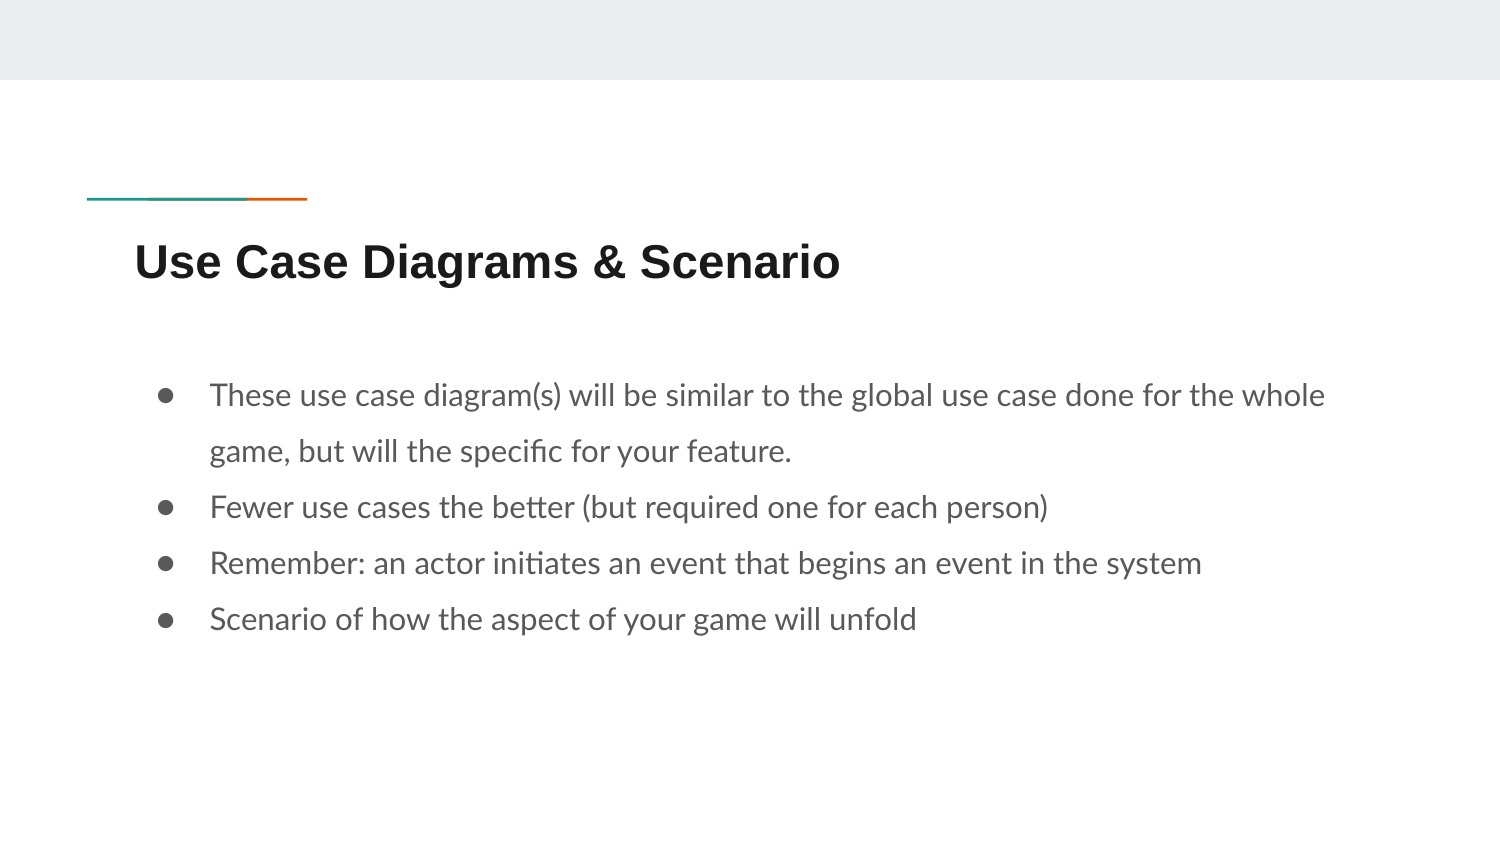

# Use Case Diagrams & Scenario
These use case diagram(s) will be similar to the global use case done for the whole game, but will the specific for your feature.
Fewer use cases the better (but required one for each person)
Remember: an actor initiates an event that begins an event in the system
Scenario of how the aspect of your game will unfold